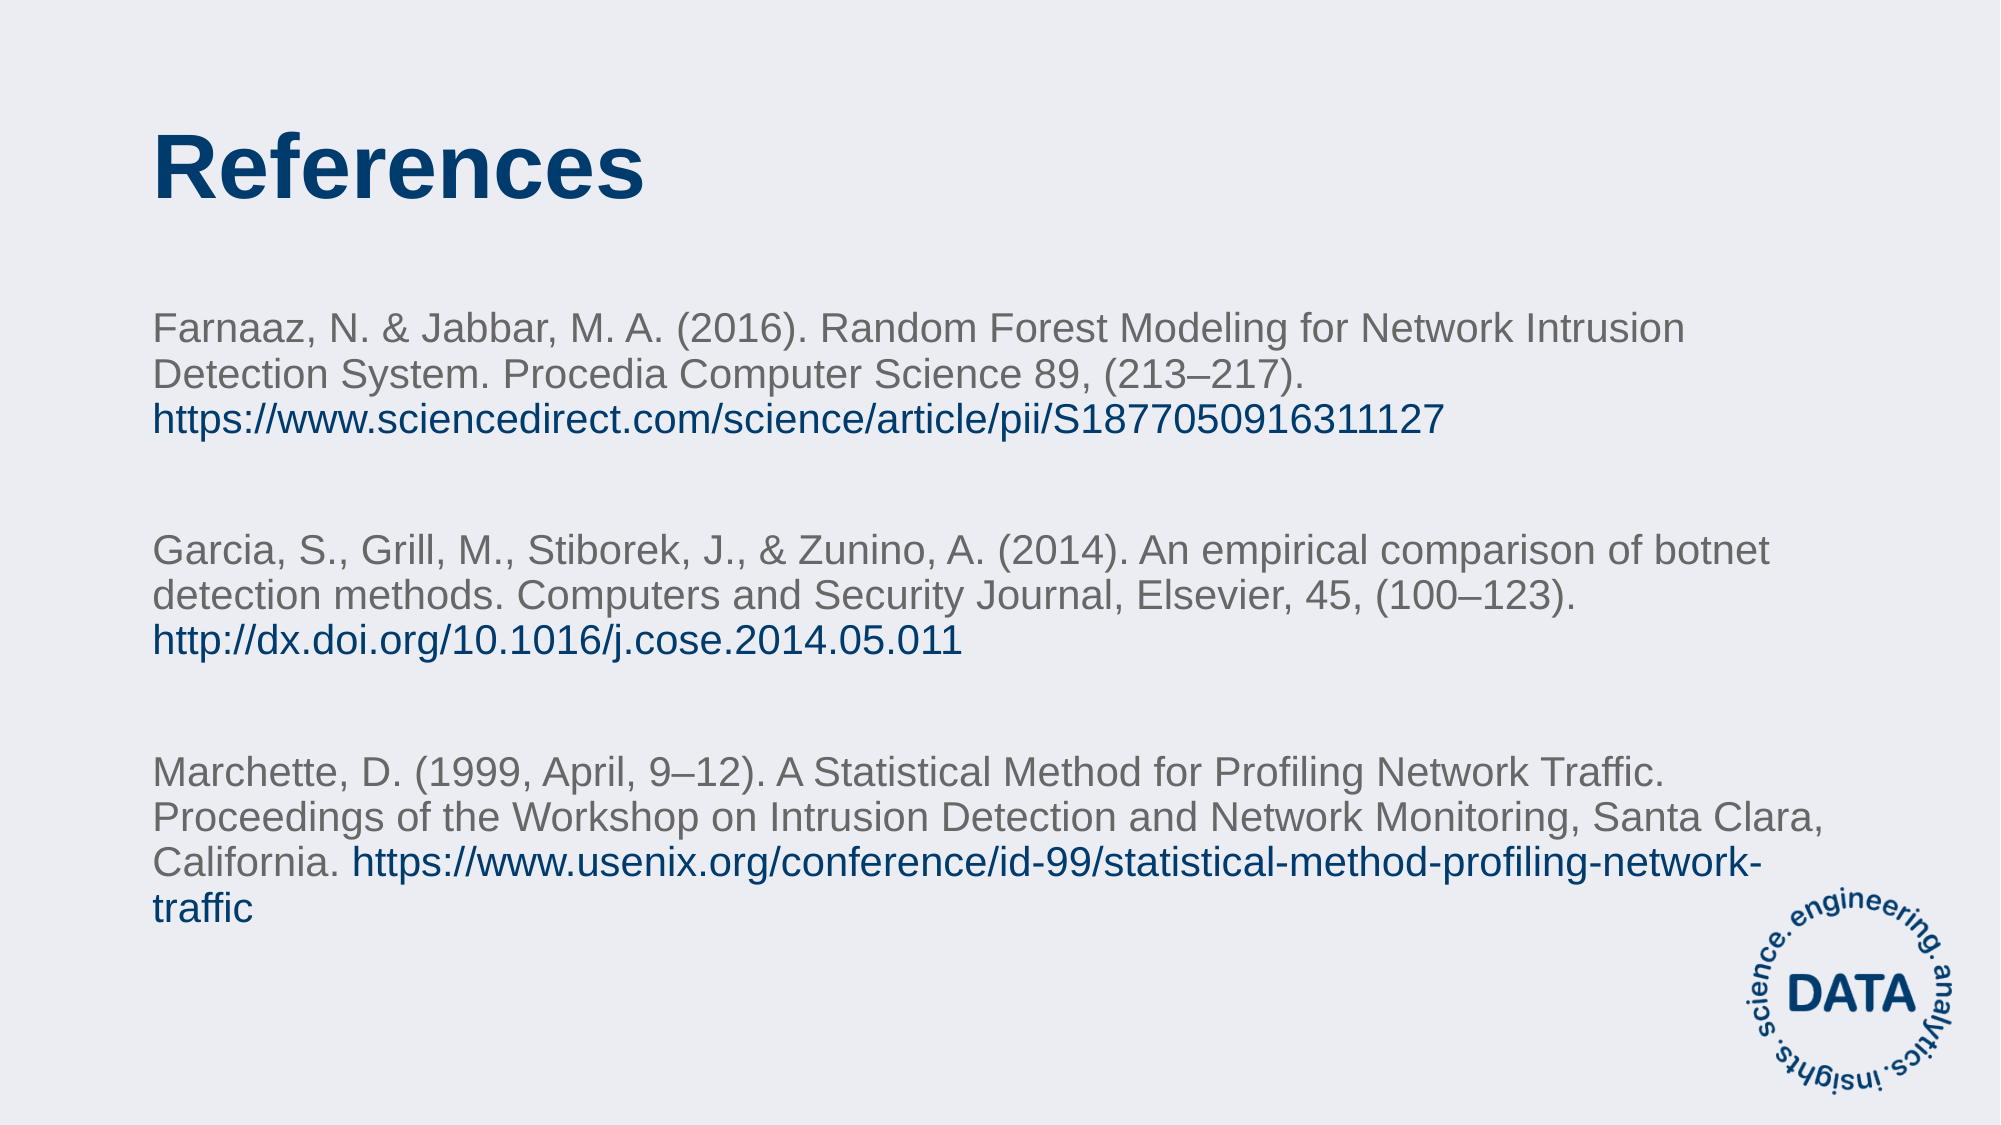

# References
Farnaaz, N. & Jabbar, M. A. (2016). Random Forest Modeling for Network Intrusion Detection System. Procedia Computer Science 89, (213–217). https://www.sciencedirect.com/science/article/pii/S1877050916311127

Garcia, S., Grill, M., Stiborek, J., & Zunino, A. (2014). An empirical comparison of botnet detection methods. Computers and Security Journal, Elsevier, 45, (100–123). http://dx.doi.org/10.1016/j.cose.2014.05.011

Marchette, D. (1999, April, 9–12). A Statistical Method for Profiling Network Traffic. Proceedings of the Workshop on Intrusion Detection and Network Monitoring, Santa Clara, California. https://www.usenix.org/conference/id-99/statistical-method-profiling-network-traffic